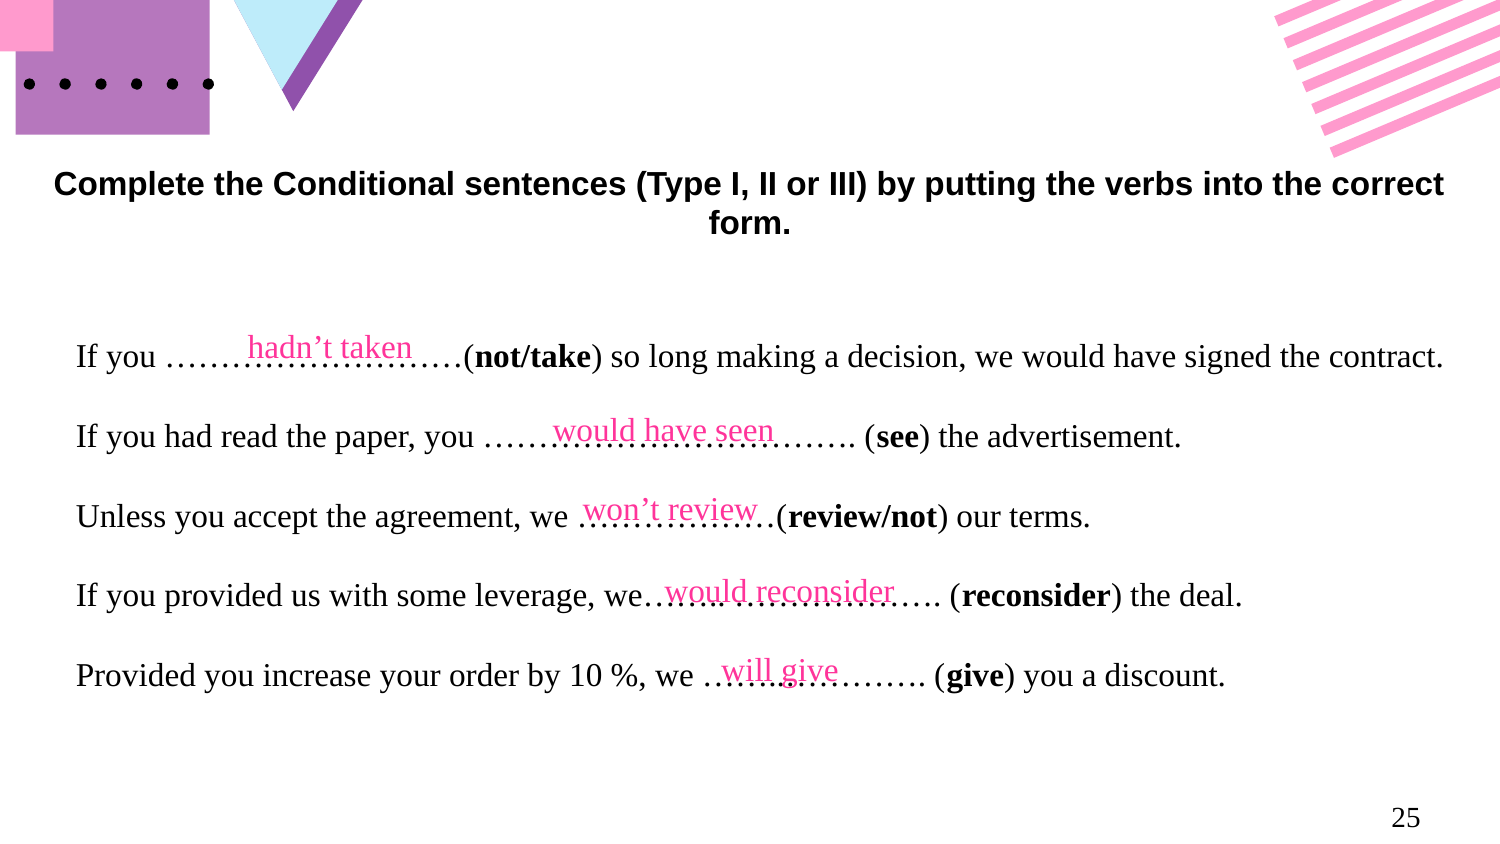

# Complete the Conditional sentences (Type I, II or III) by putting the verbs into the correct form.
hadn’t taken
If you ………………………(not/take) so long making a decision, we would have signed the contract.

If you had read the paper, you ……………………………. (see) the advertisement.

Unless you accept the agreement, we ………………(review/not) our terms.

If you provided us with some leverage, we…….. ………………. (reconsider) the deal.

Provided you increase your order by 10 %, we ……..…………. (give) you a discount.

would have seen
won’t review
would reconsider
will give
25